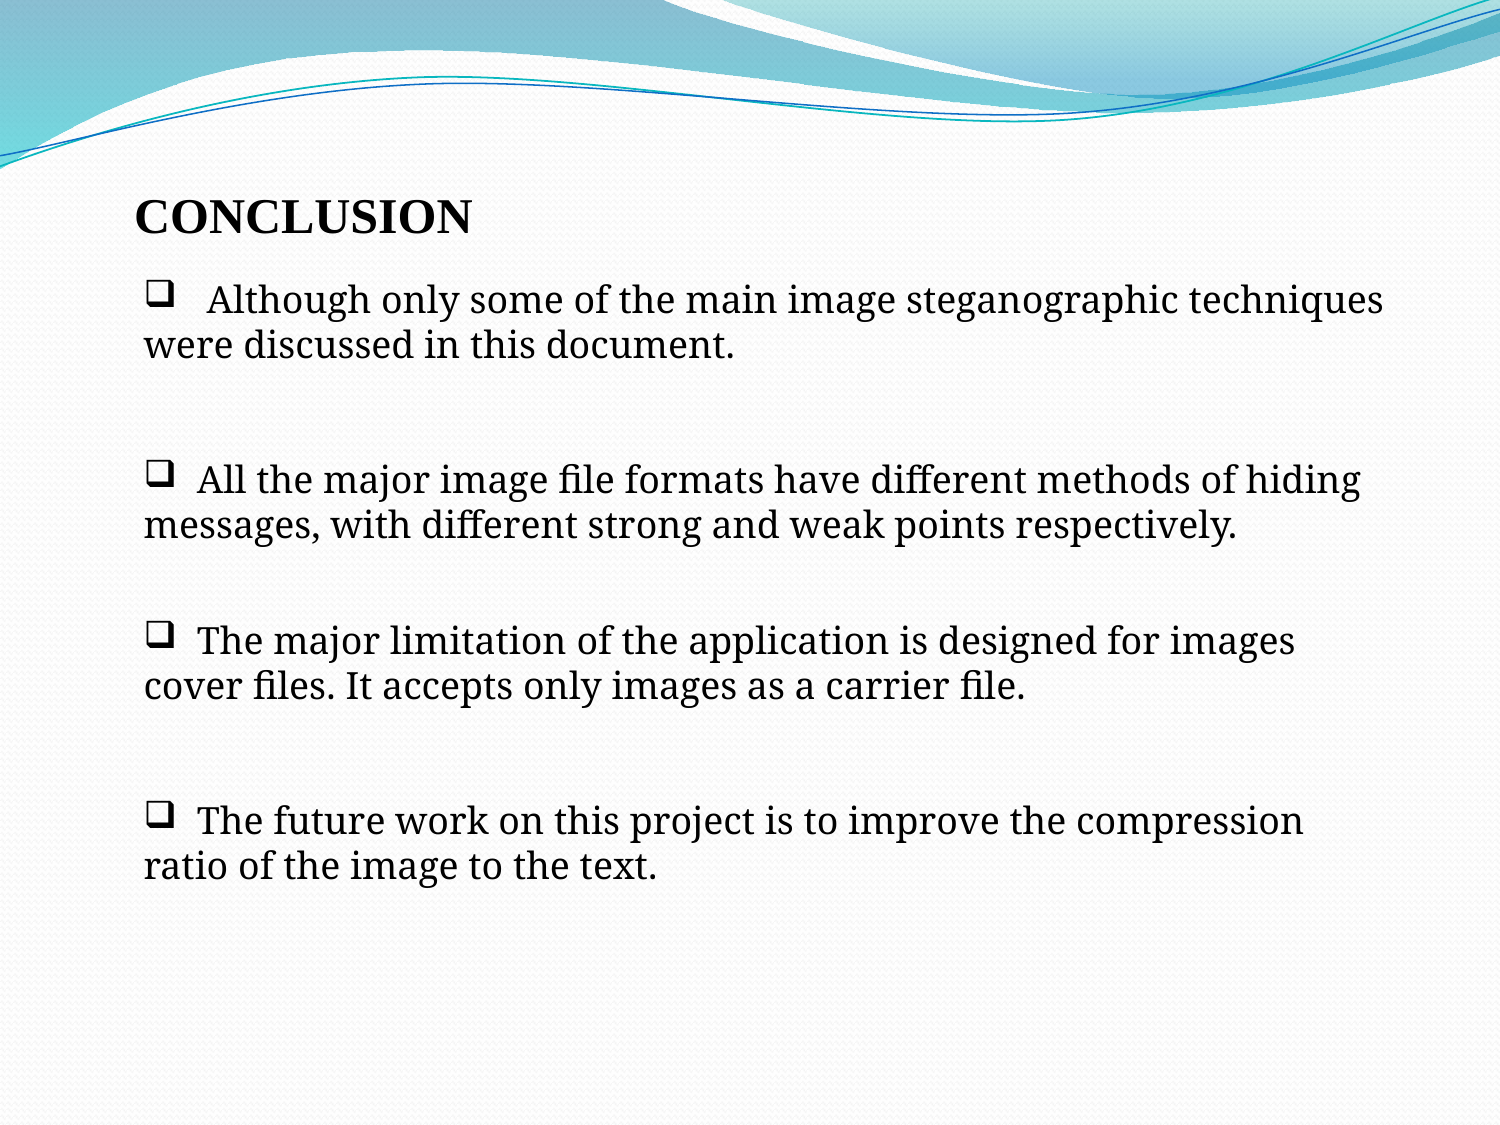

CONCLUSION

   Although only some of the main image steganographic techniques were discussed in this document.

  All the major image file formats have different methods of hiding messages, with different strong and weak points respectively.

  The major limitation of the application is designed for images cover files. It accepts only images as a carrier file.

  The future work on this project is to improve the compression ratio of the image to the text.